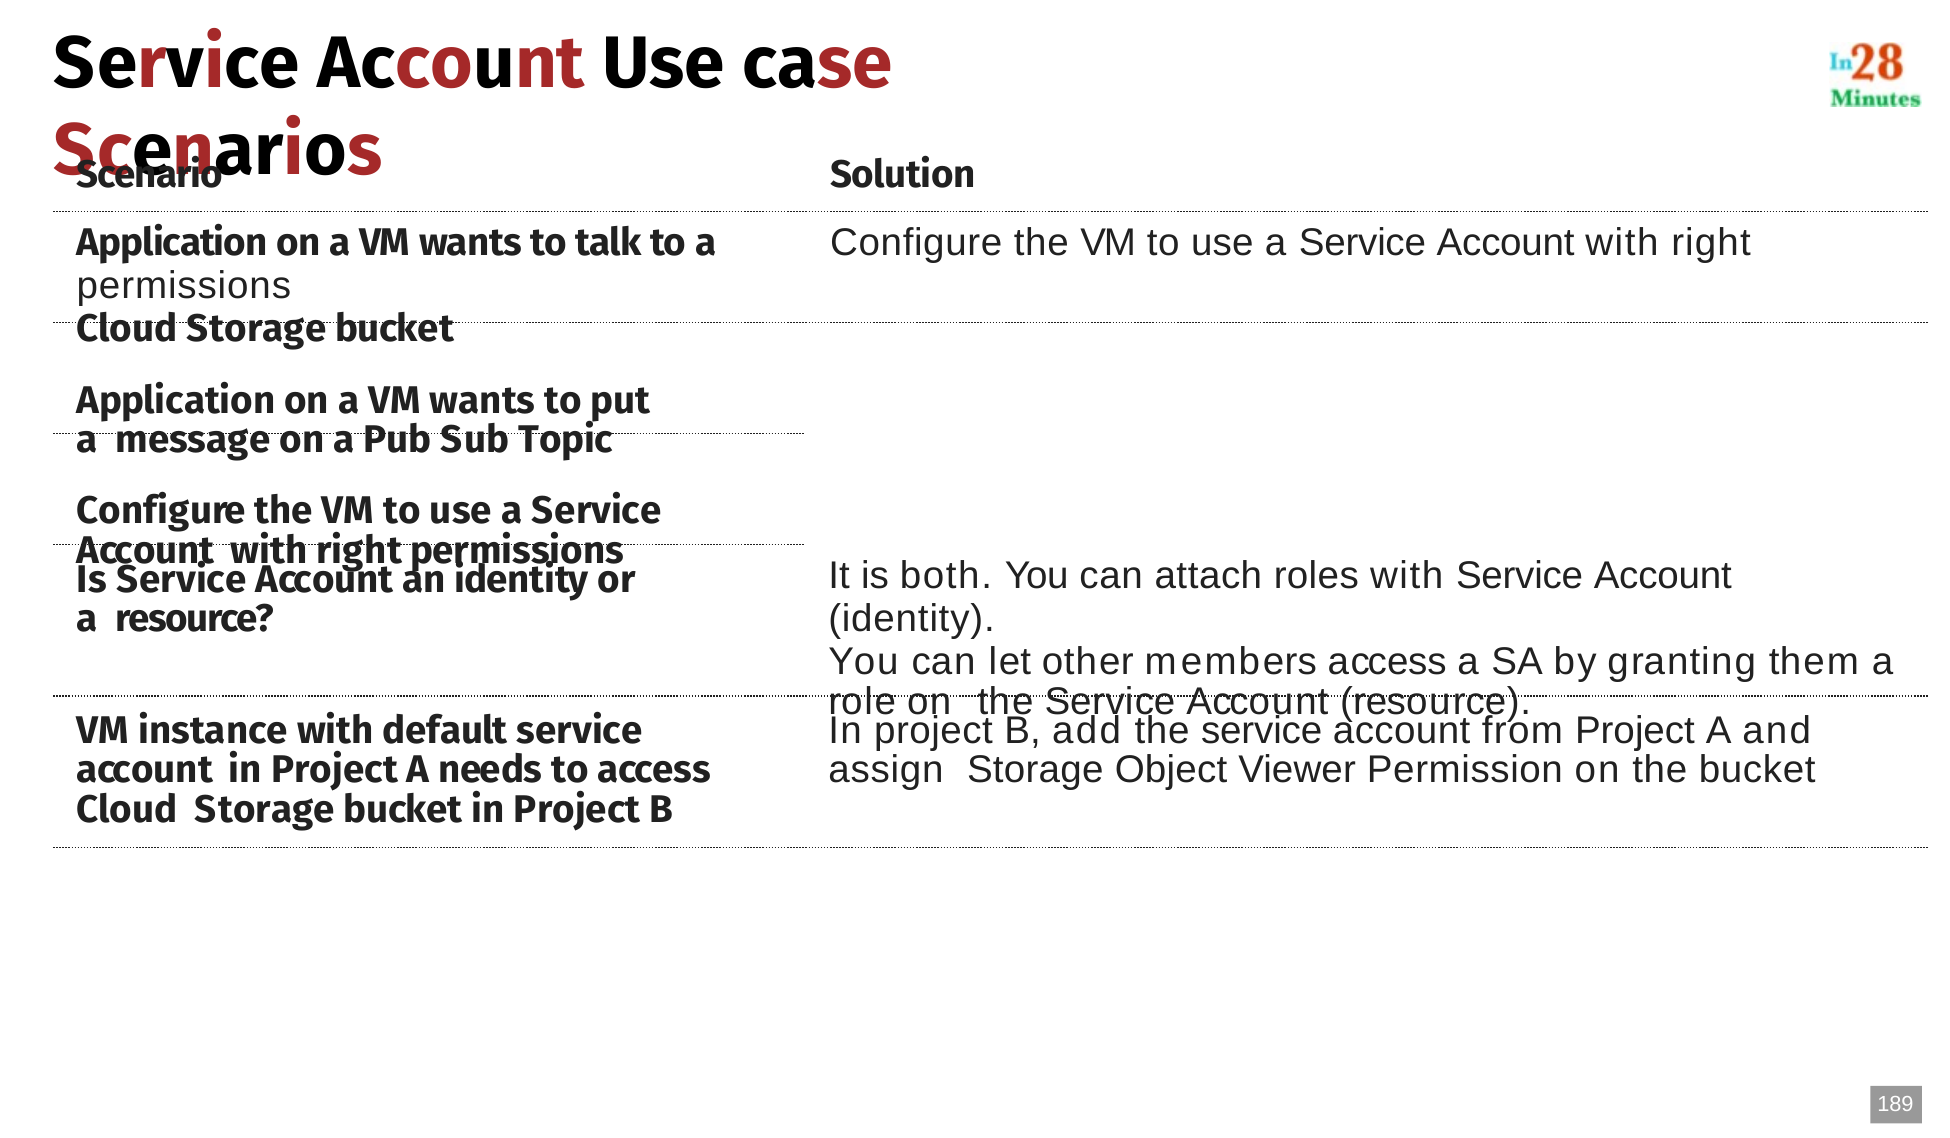

# Service Account Use case Scenarios
Scenario	Solution
Application on a VM wants to talk to a	Configure the VM to use a Service Account with right permissions
Cloud Storage bucket
Application on a VM wants to put a  message on a Pub Sub Topic
Configure the VM to use a Service Account  with right permissions

Is Service Account an identity or a  resource?
It is both. You can attach roles with Service Account (identity).
You can let other members access a SA by granting them a role on  the Service Account (resource).

VM instance with default service account  in Project A needs to access Cloud  Storage bucket in Project B
In project B, add the service account from Project A and assign  Storage Object Viewer Permission on the bucket

189